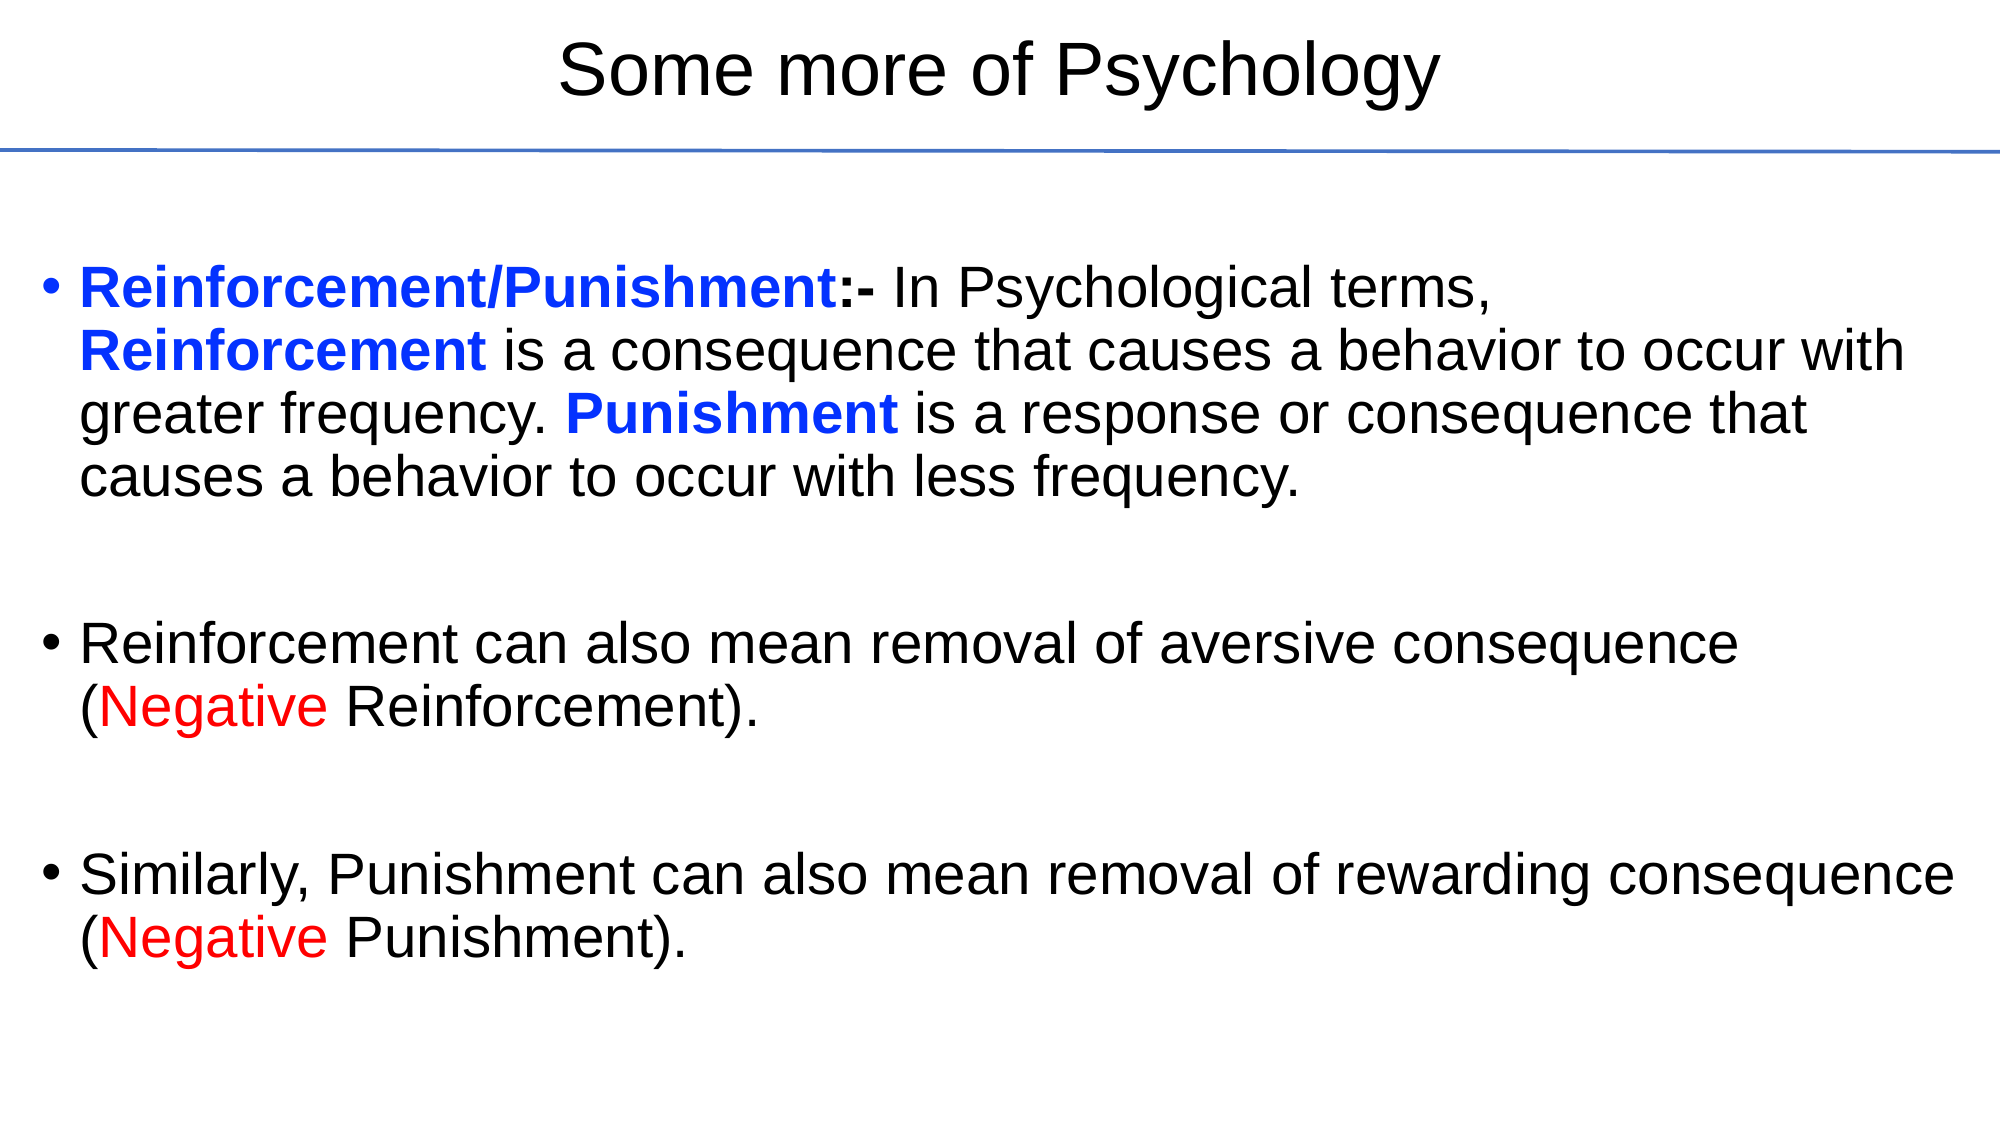

# Some more of Psychology
Reinforcement/Punishment:- In Psychological terms, Reinforcement is a consequence that causes a behavior to occur with greater frequency. Punishment is a response or consequence that causes a behavior to occur with less frequency.

Reinforcement can also mean removal of aversive consequence (Negative Reinforcement).

Similarly, Punishment can also mean removal of rewarding consequence (Negative Punishment).